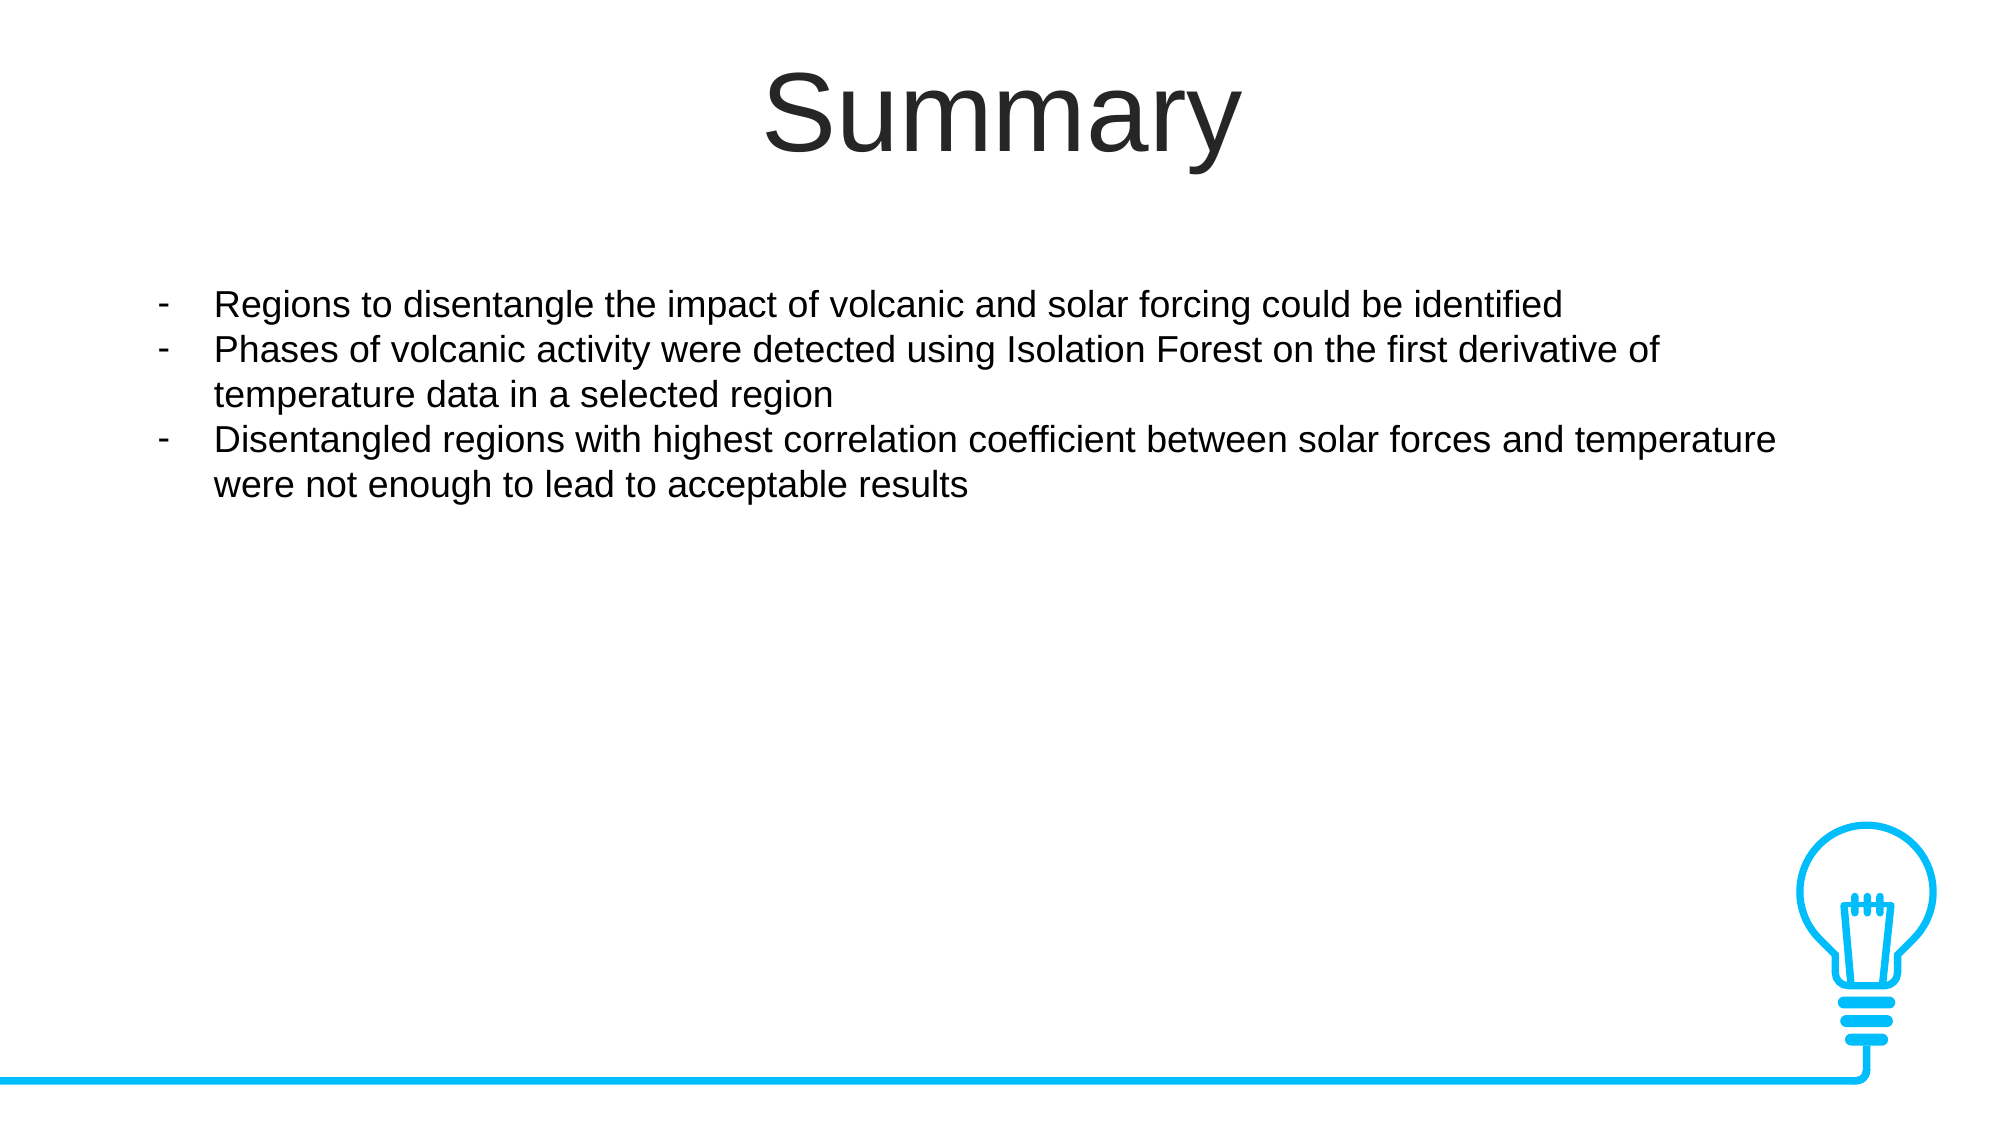

Summary
Regions to disentangle the impact of volcanic and solar forcing could be identified
Phases of volcanic activity were detected using Isolation Forest on the first derivative of temperature data in a selected region
Disentangled regions with highest correlation coefficient between solar forces and temperature were not enough to lead to acceptable results